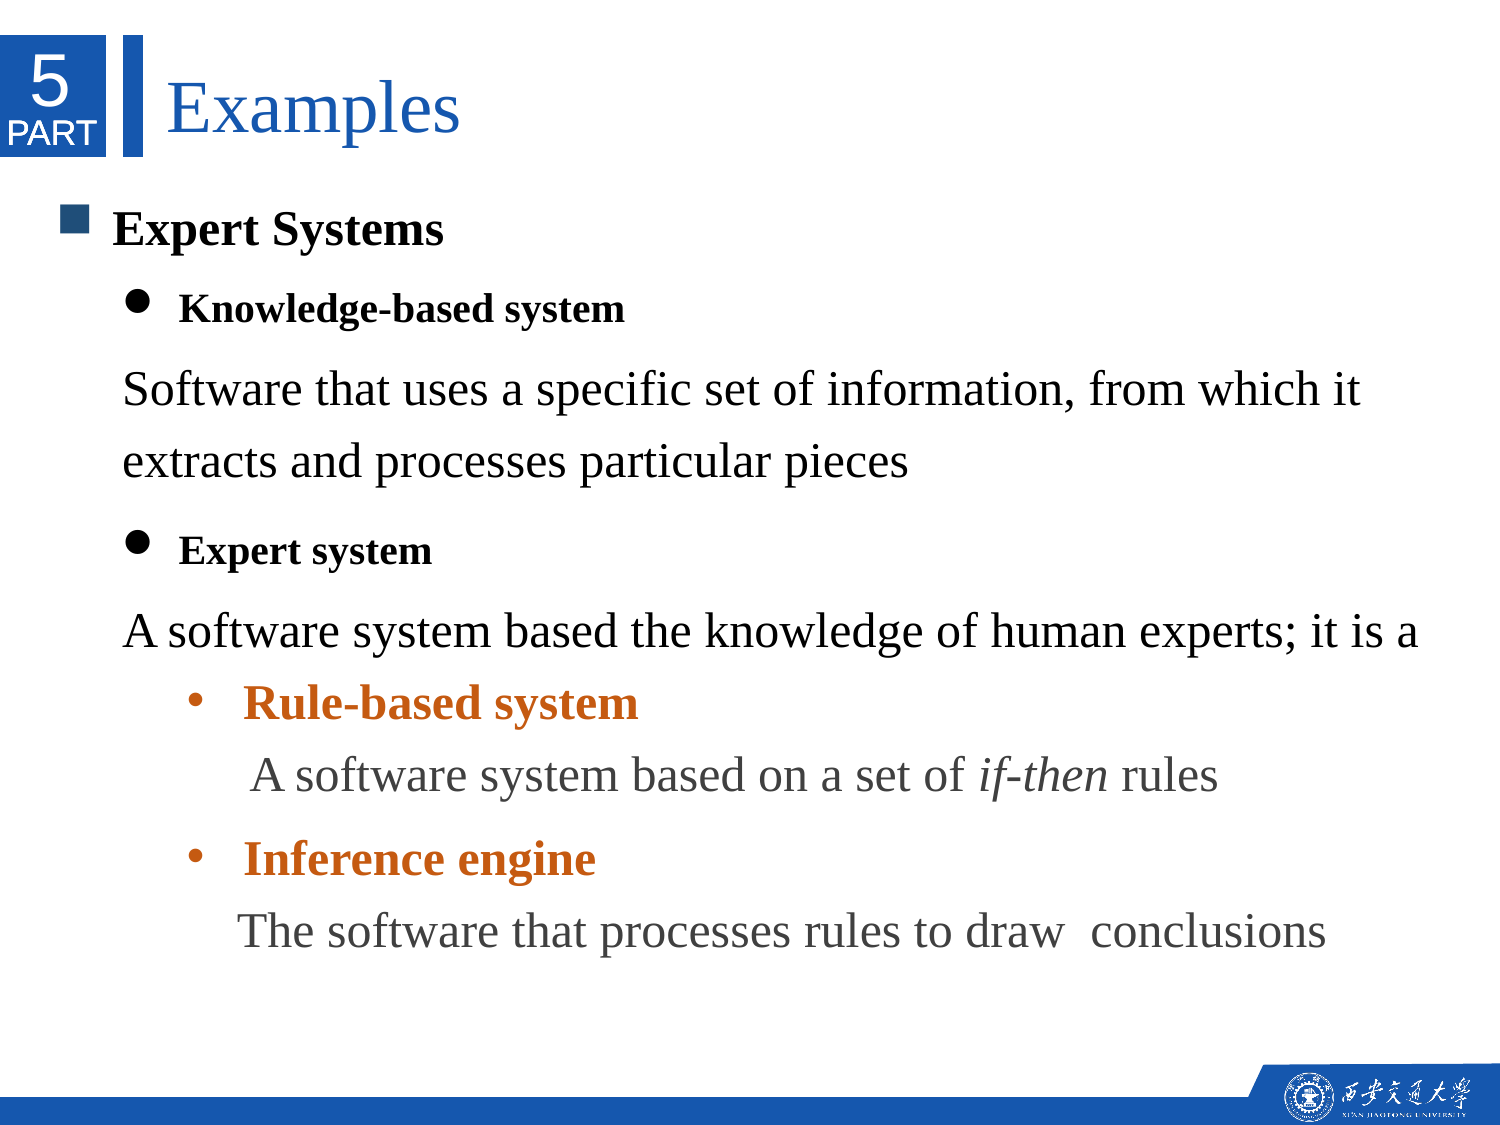

5
Examples
PART
PART
PART
Expert Systems
Knowledge-based system
Software that uses a specific set of information, from which it extracts and processes particular pieces
Expert system
A software system based the knowledge of human experts; it is a
Rule-based system
     A software system based on a set of if-then rules
Inference engine
    The software that processes rules to draw  conclusions